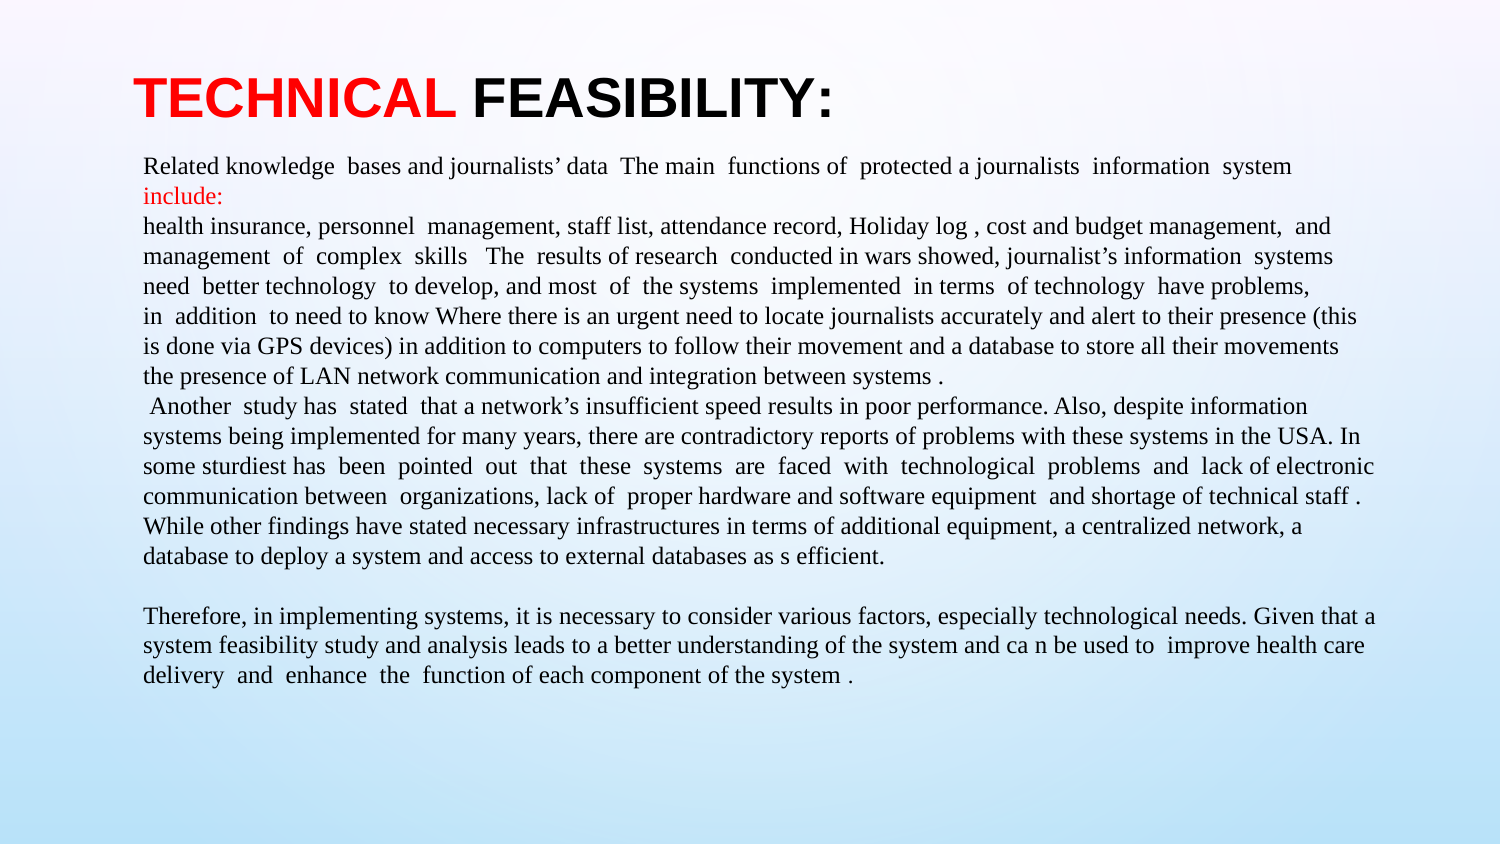

# Technical feasibility:
Related knowledge  bases and journalists’ data  The main  functions of  protected a journalists  information  system include:
health insurance, personnel  management, staff list, attendance record, Holiday log , cost and budget management,  and management  of  complex  skills   The  results of research  conducted in wars showed, journalist’s information  systems  need  better technology  to develop, and most  of  the systems  implemented  in terms  of technology  have problems,
in  addition  to need to know Where there is an urgent need to locate journalists accurately and alert to their presence (this is done via GPS devices) in addition to computers to follow their movement and a database to store all their movements  the presence of LAN network communication and integration between systems .
 Another  study has  stated  that a network’s insufficient speed results in poor performance. Also, despite information systems being implemented for many years, there are contradictory reports of problems with these systems in the USA. In some sturdiest has  been  pointed  out  that  these  systems  are  faced  with  technological  problems  and  lack of electronic communication between  organizations, lack of  proper hardware and software equipment  and shortage of technical staff .
While other findings have stated necessary infrastructures in terms of additional equipment, a centralized network, a database to deploy a system and access to external databases as s efficient.

Therefore, in implementing systems, it is necessary to consider various factors, especially technological needs. Given that a system feasibility study and analysis leads to a better understanding of the system and ca n be used to  improve health care delivery  and  enhance  the  function of each component of the system .